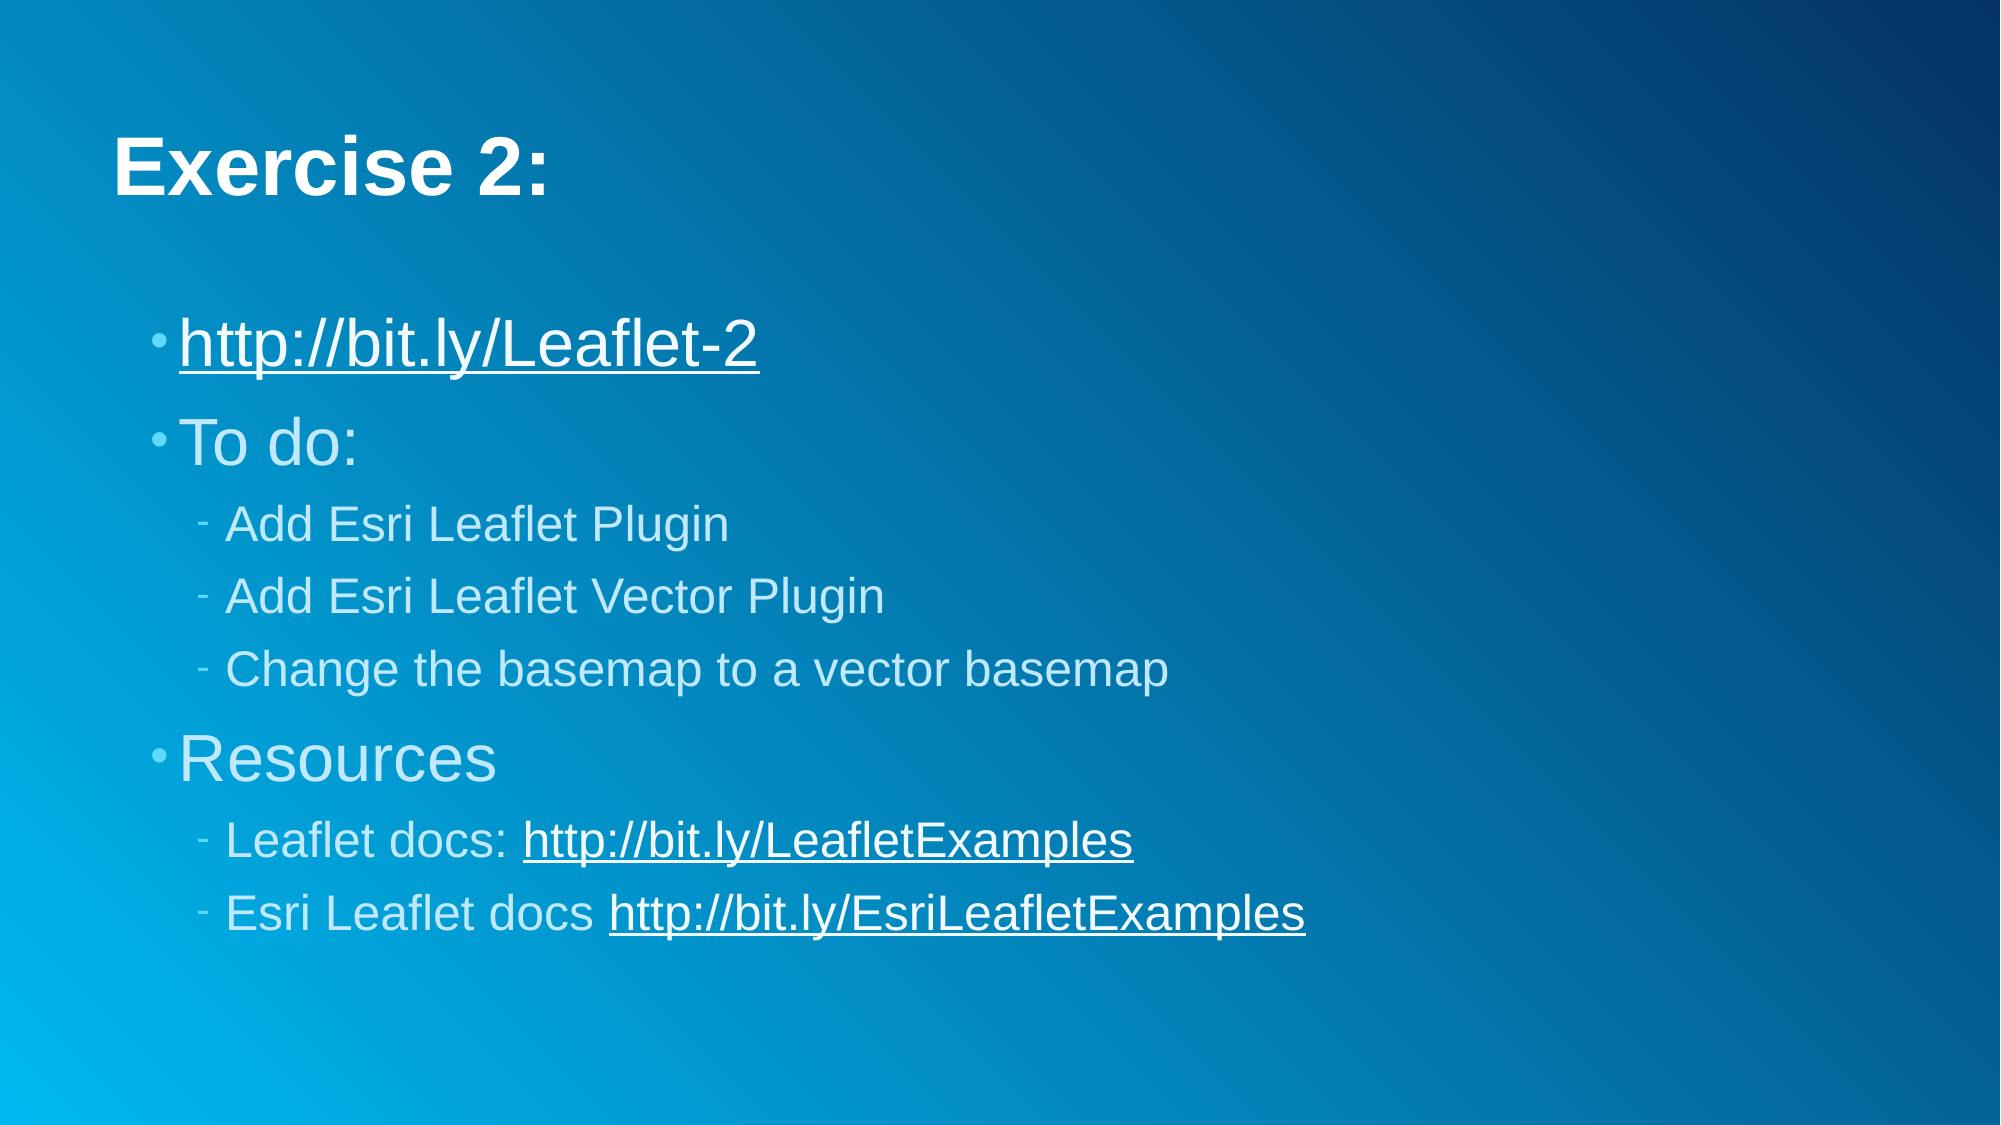

# Exercise 2:
http://bit.ly/Leaflet-2
To do:
Add Esri Leaflet Plugin
Add Esri Leaflet Vector Plugin
Change the basemap to a vector basemap
Resources
Leaflet docs: http://bit.ly/LeafletExamples
Esri Leaflet docs http://bit.ly/EsriLeafletExamples